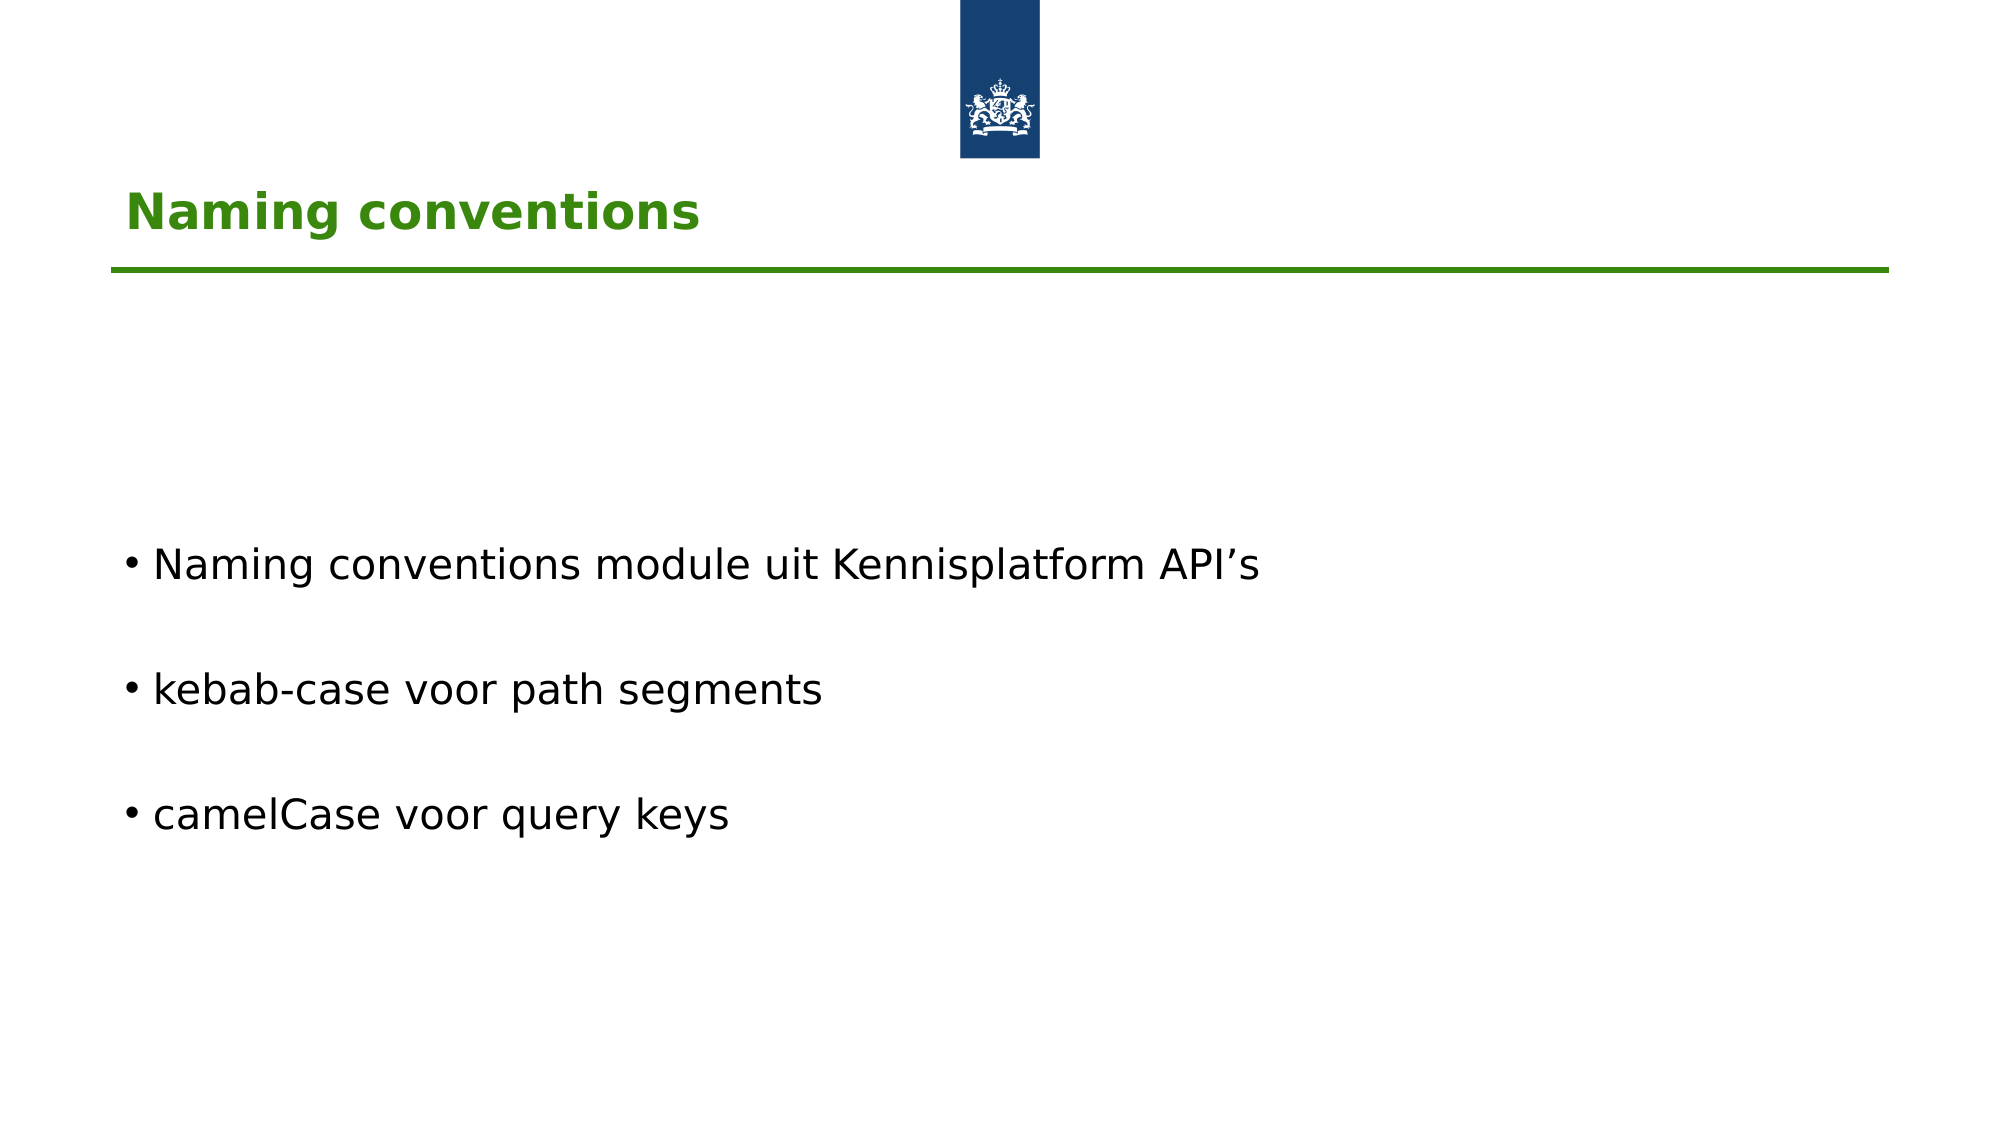

# Naming conventions
Naming conventions module uit Kennisplatform API’s
kebab-case voor path segments
camelCase voor query keys